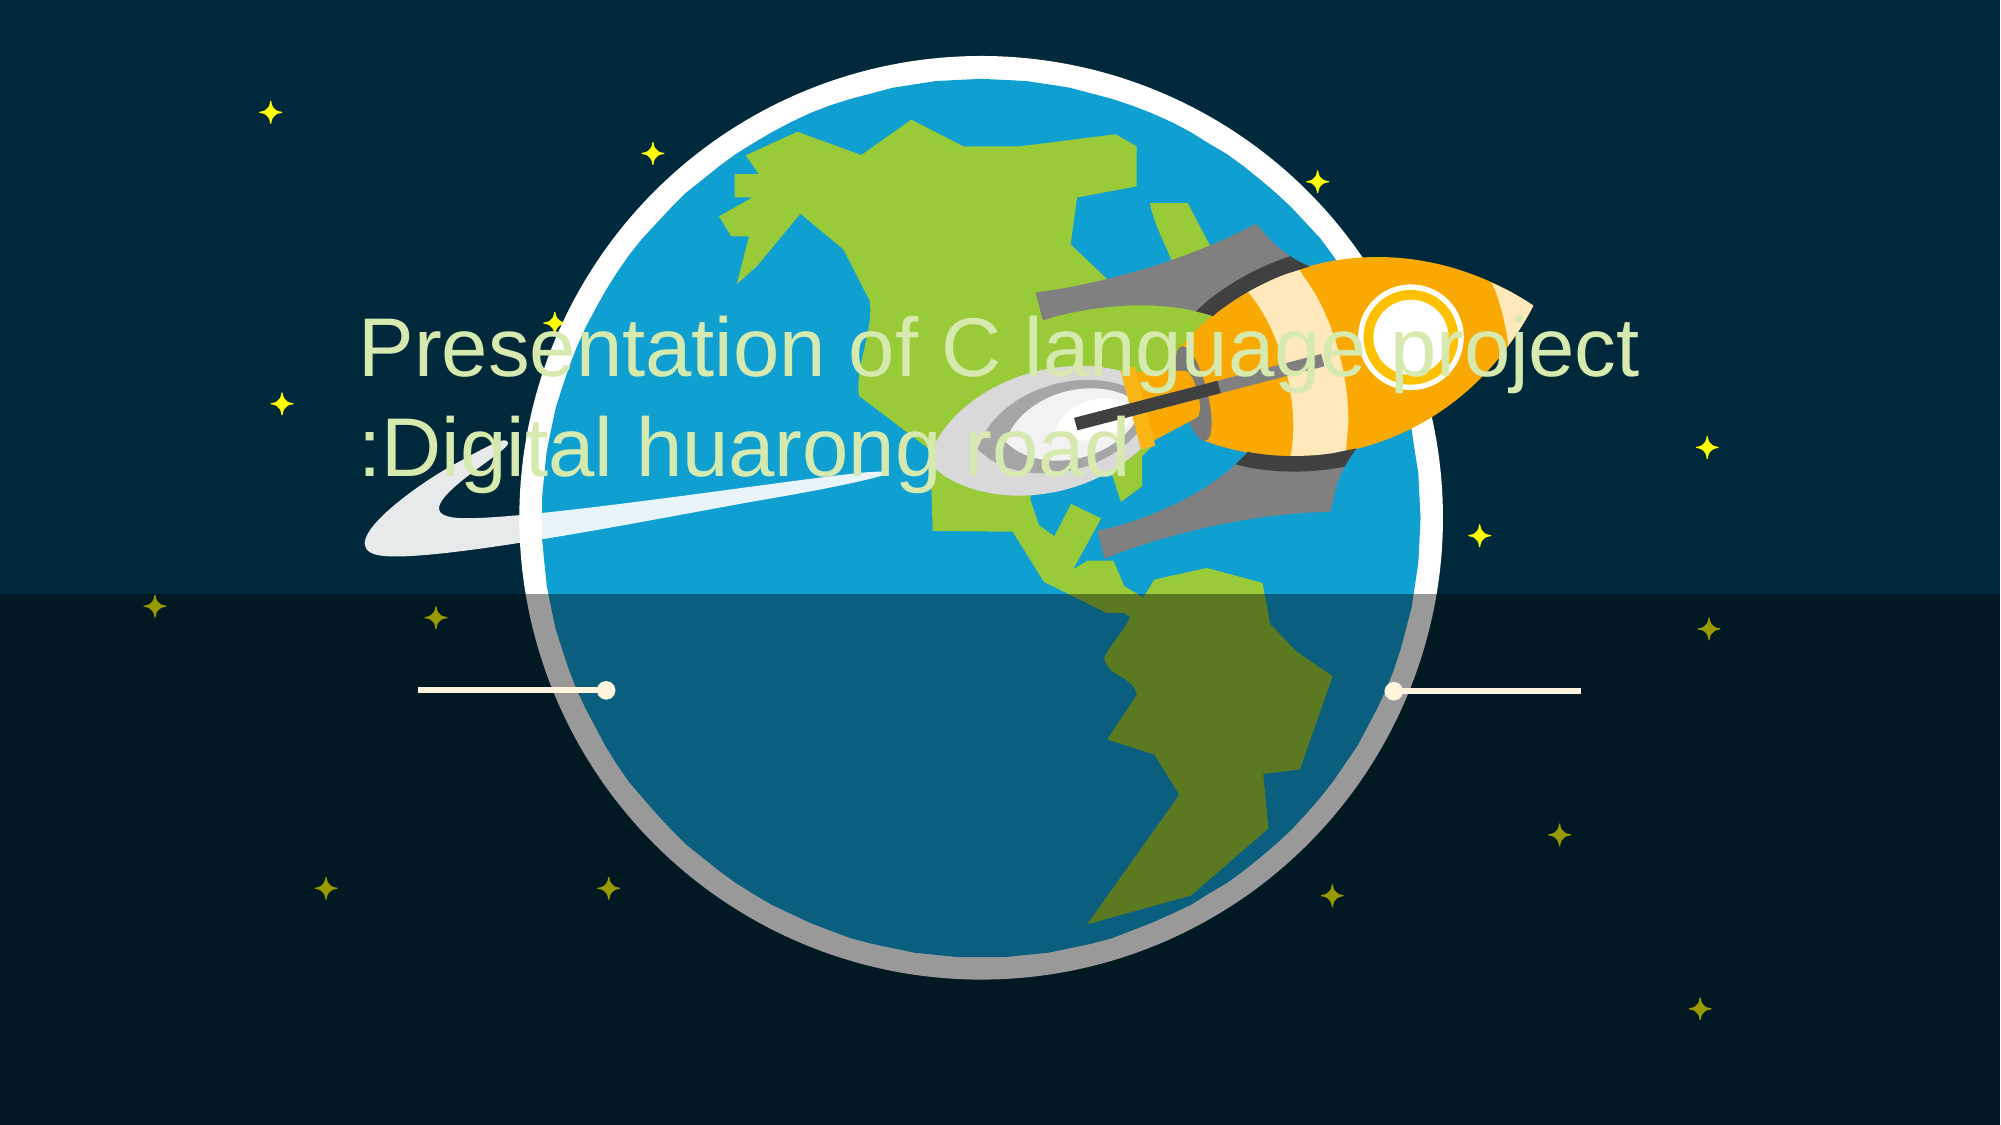

Presentation of C language project
:Digital huarong road